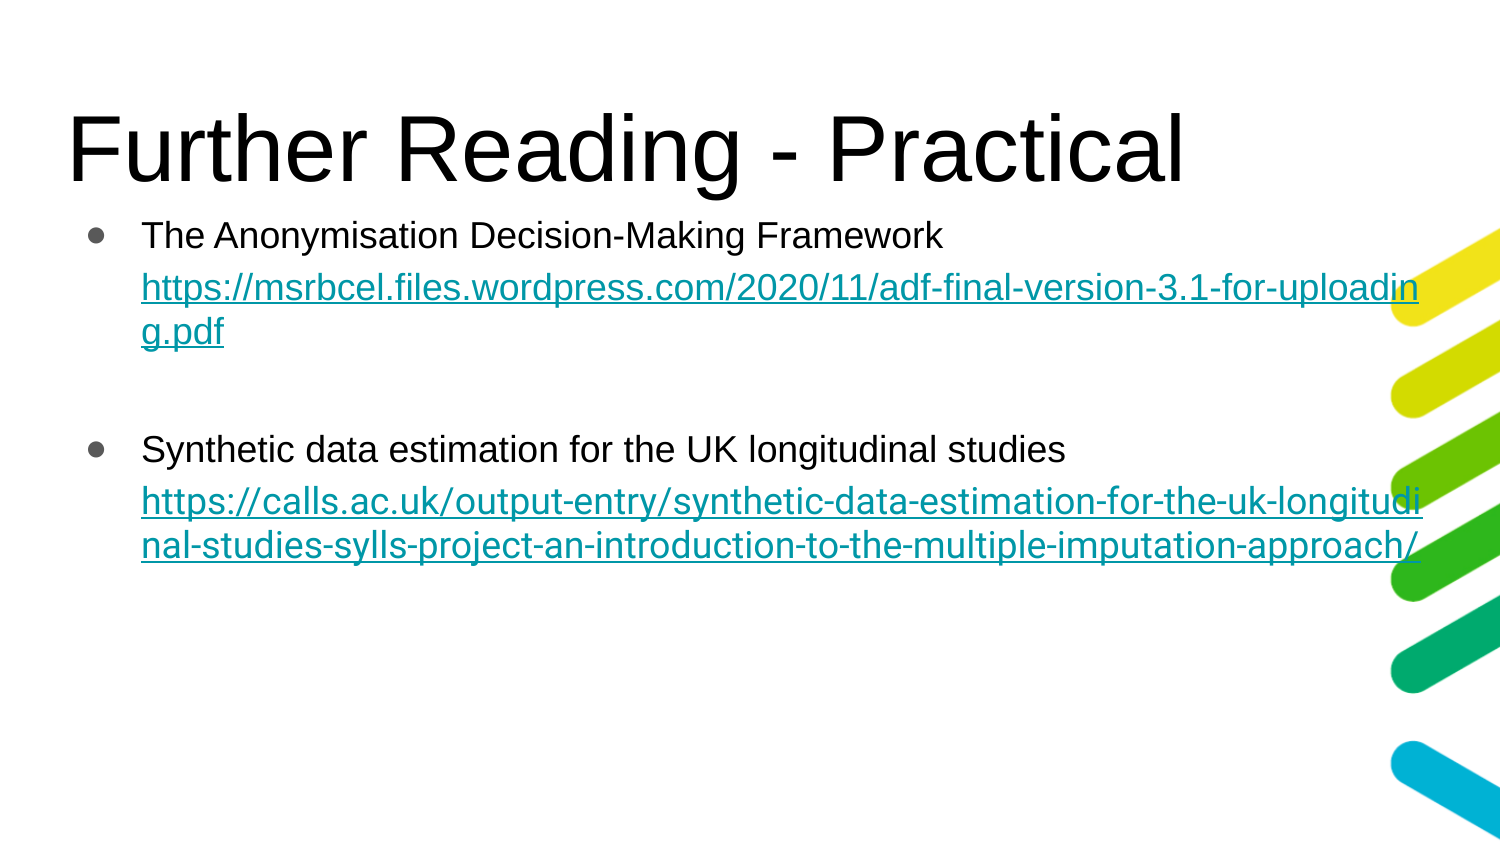

# Further Reading - Practical
The Anonymisation Decision-Making Framework https://msrbcel.files.wordpress.com/2020/11/adf-final-version-3.1-for-uploading.pdf
Synthetic data estimation for the UK longitudinal studies https://calls.ac.uk/output-entry/synthetic-data-estimation-for-the-uk-longitudinal-studies-sylls-project-an-introduction-to-the-multiple-imputation-approach/